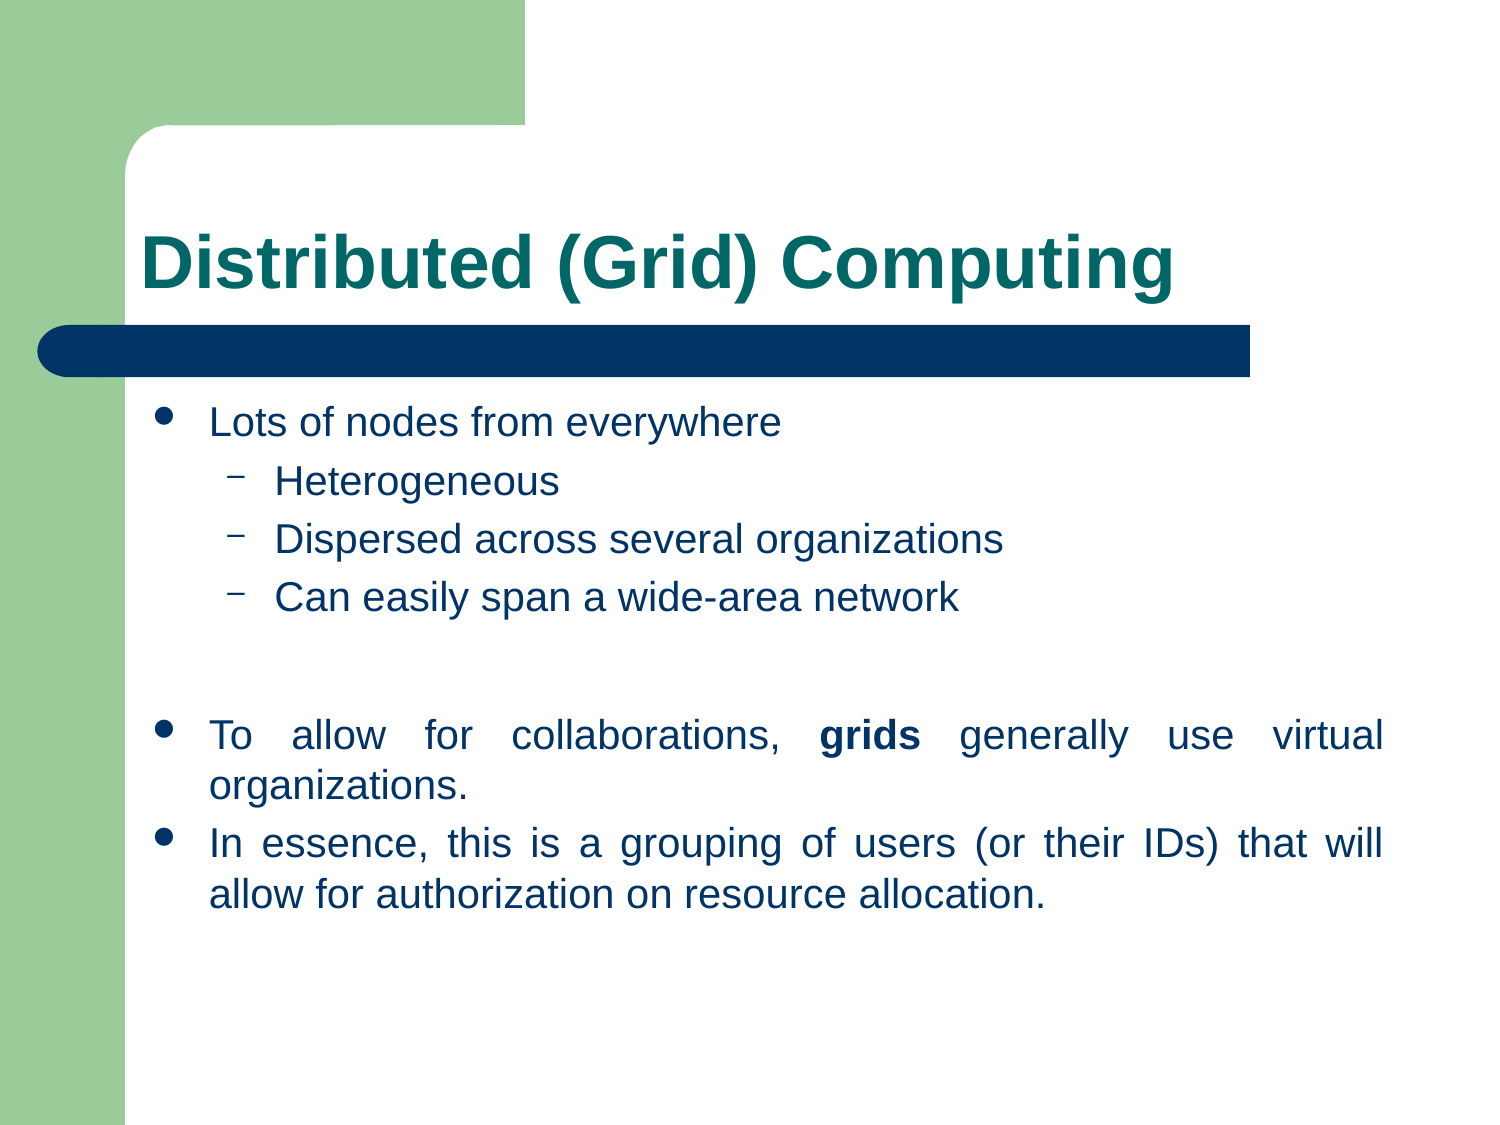

# Distributed (Grid) Computing
Lots of nodes from everywhere
Heterogeneous
Dispersed across several organizations
Can easily span a wide-area network

To allow for collaborations, grids generally use virtual organizations.
In essence, this is a grouping of users (or their IDs) that will allow for authorization on resource allocation.